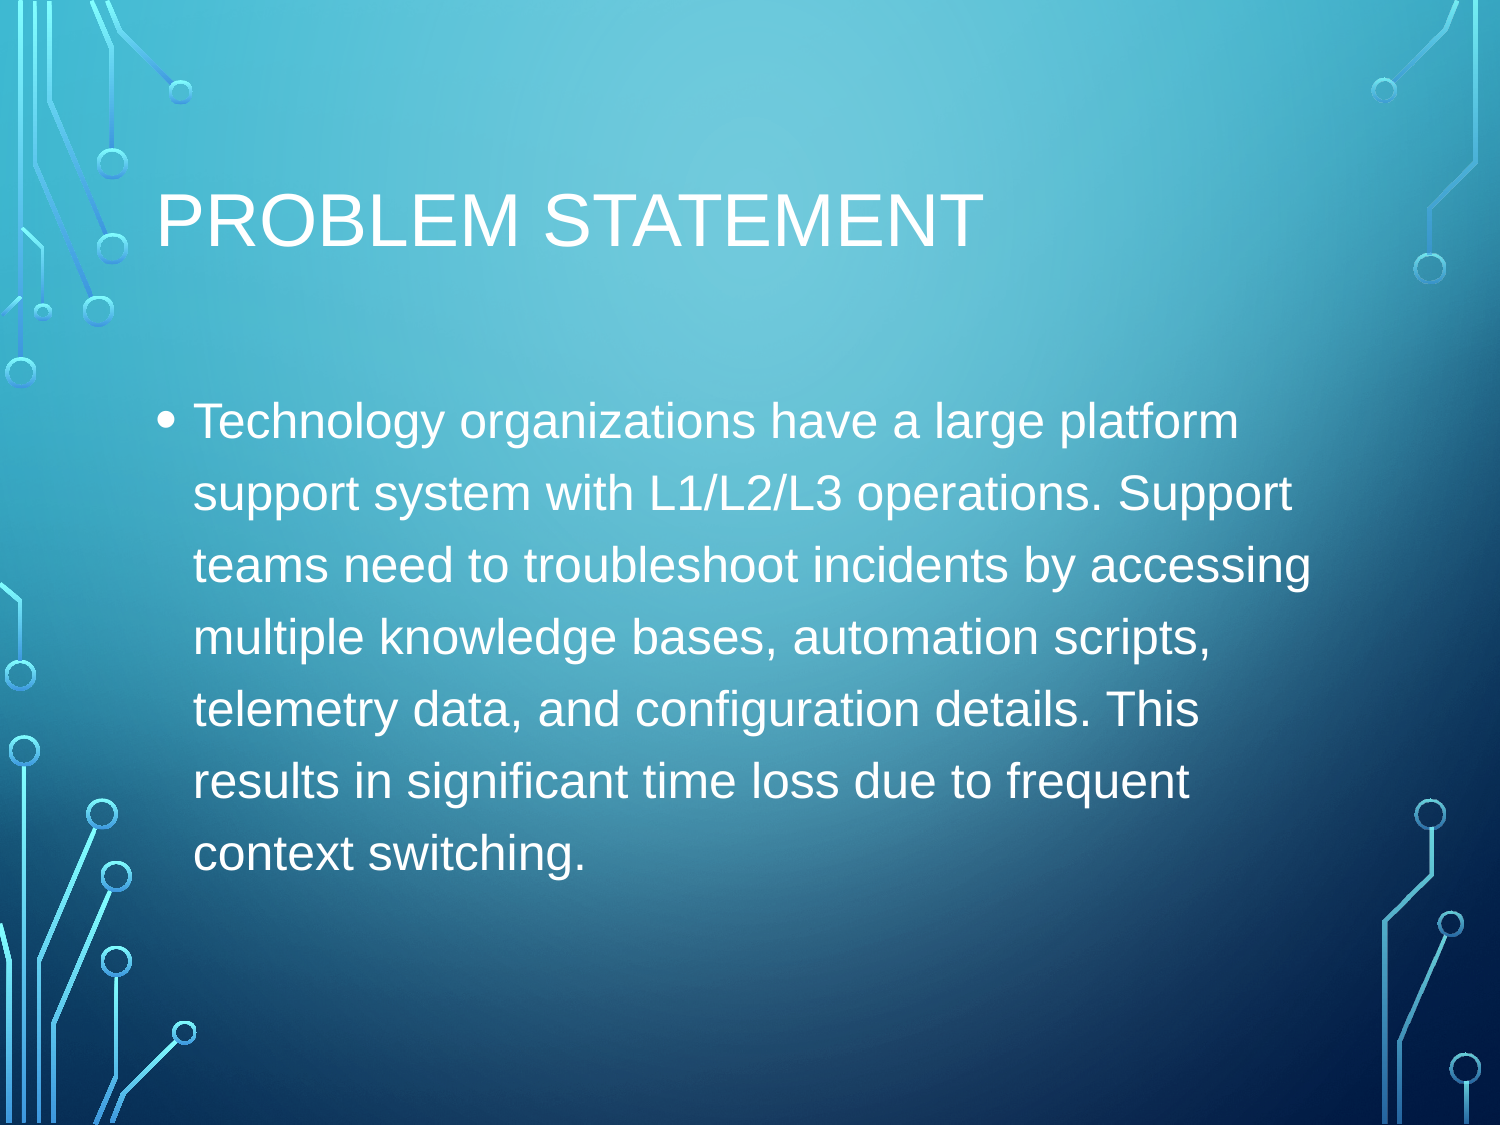

# Problem Statement
Technology organizations have a large platform support system with L1/L2/L3 operations. Support teams need to troubleshoot incidents by accessing multiple knowledge bases, automation scripts, telemetry data, and configuration details. This results in significant time loss due to frequent context switching.